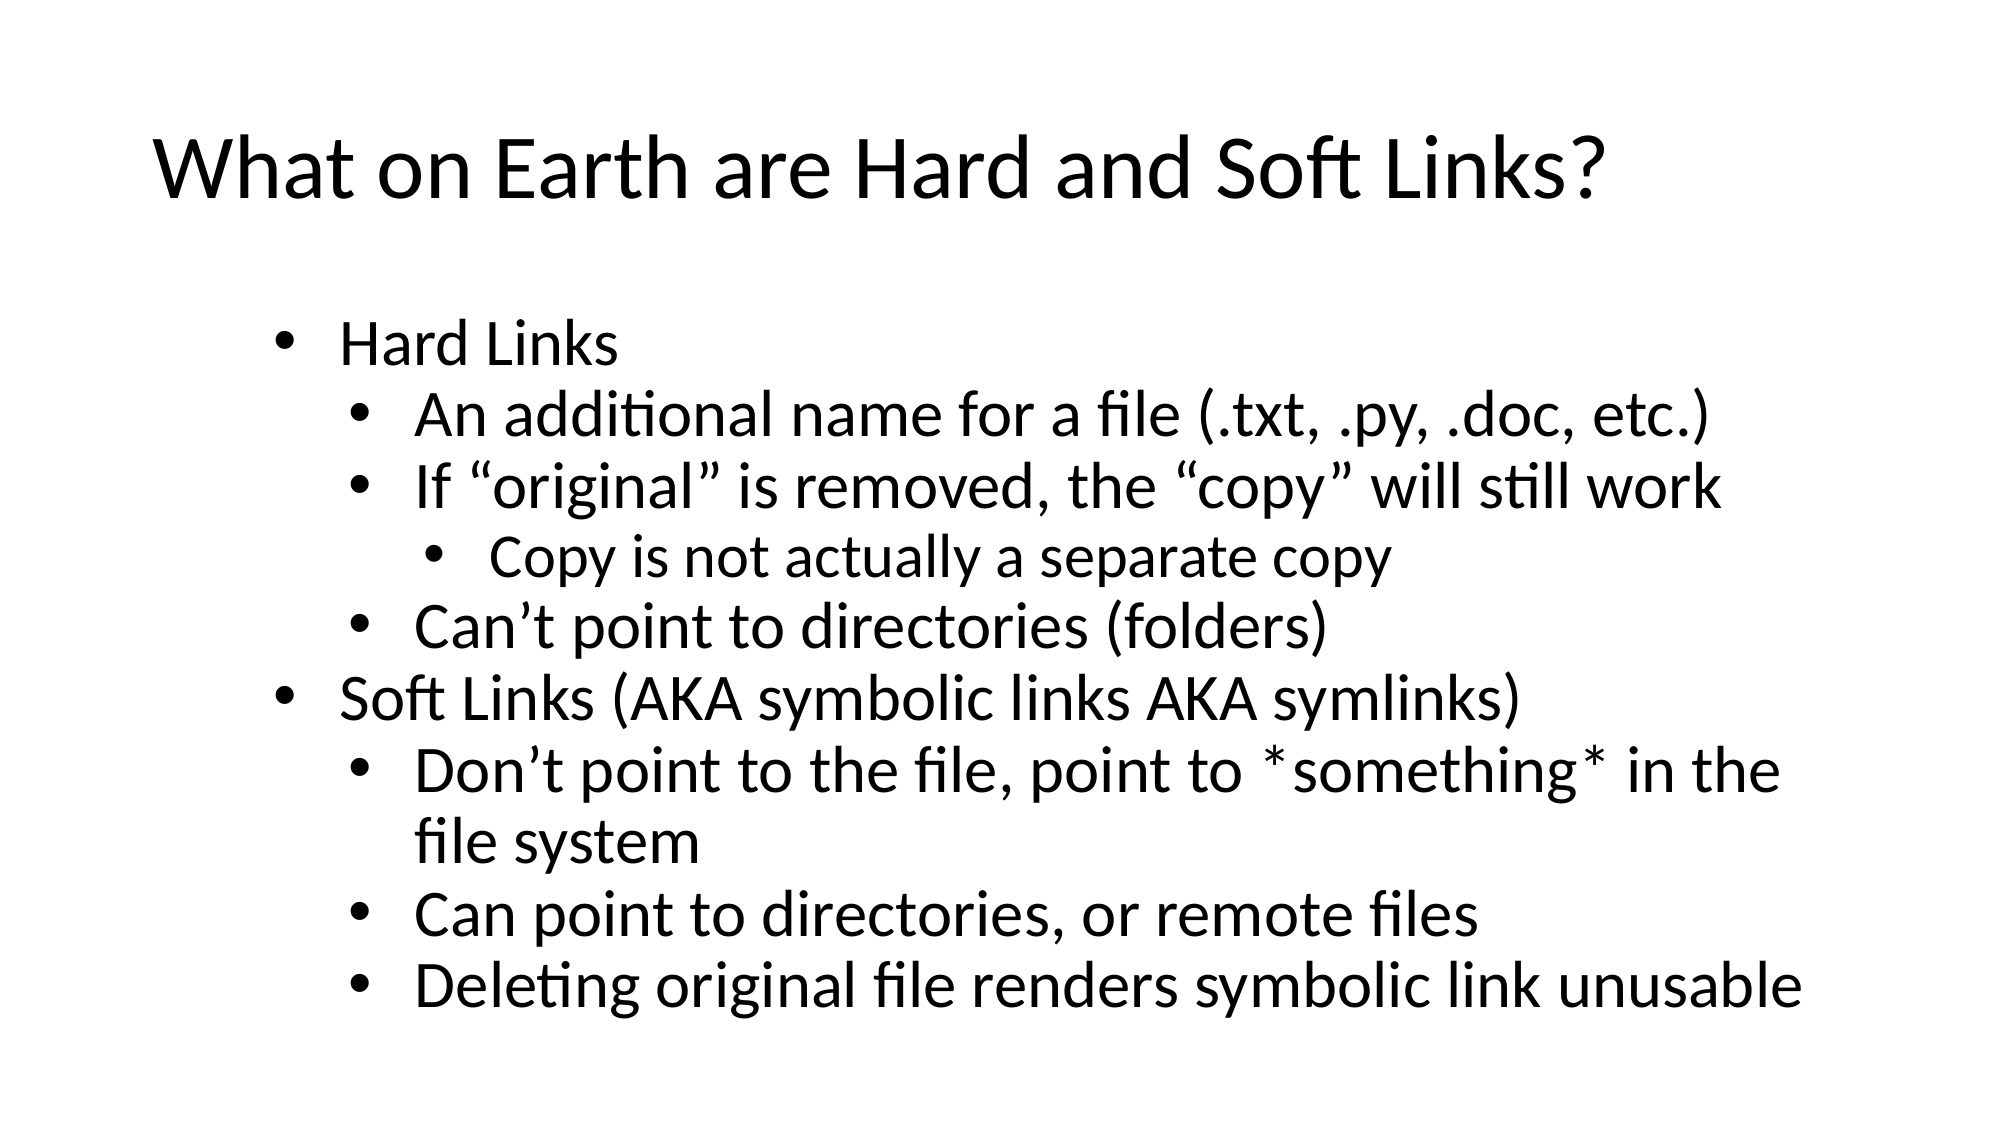

# What on Earth are Hard and Soft Links?
Hard Links
An additional name for a file (.txt, .py, .doc, etc.)
If “original” is removed, the “copy” will still work
Copy is not actually a separate copy
Can’t point to directories (folders)
Soft Links (AKA symbolic links AKA symlinks)
Don’t point to the file, point to *something* in the file system
Can point to directories, or remote files
Deleting original file renders symbolic link unusable